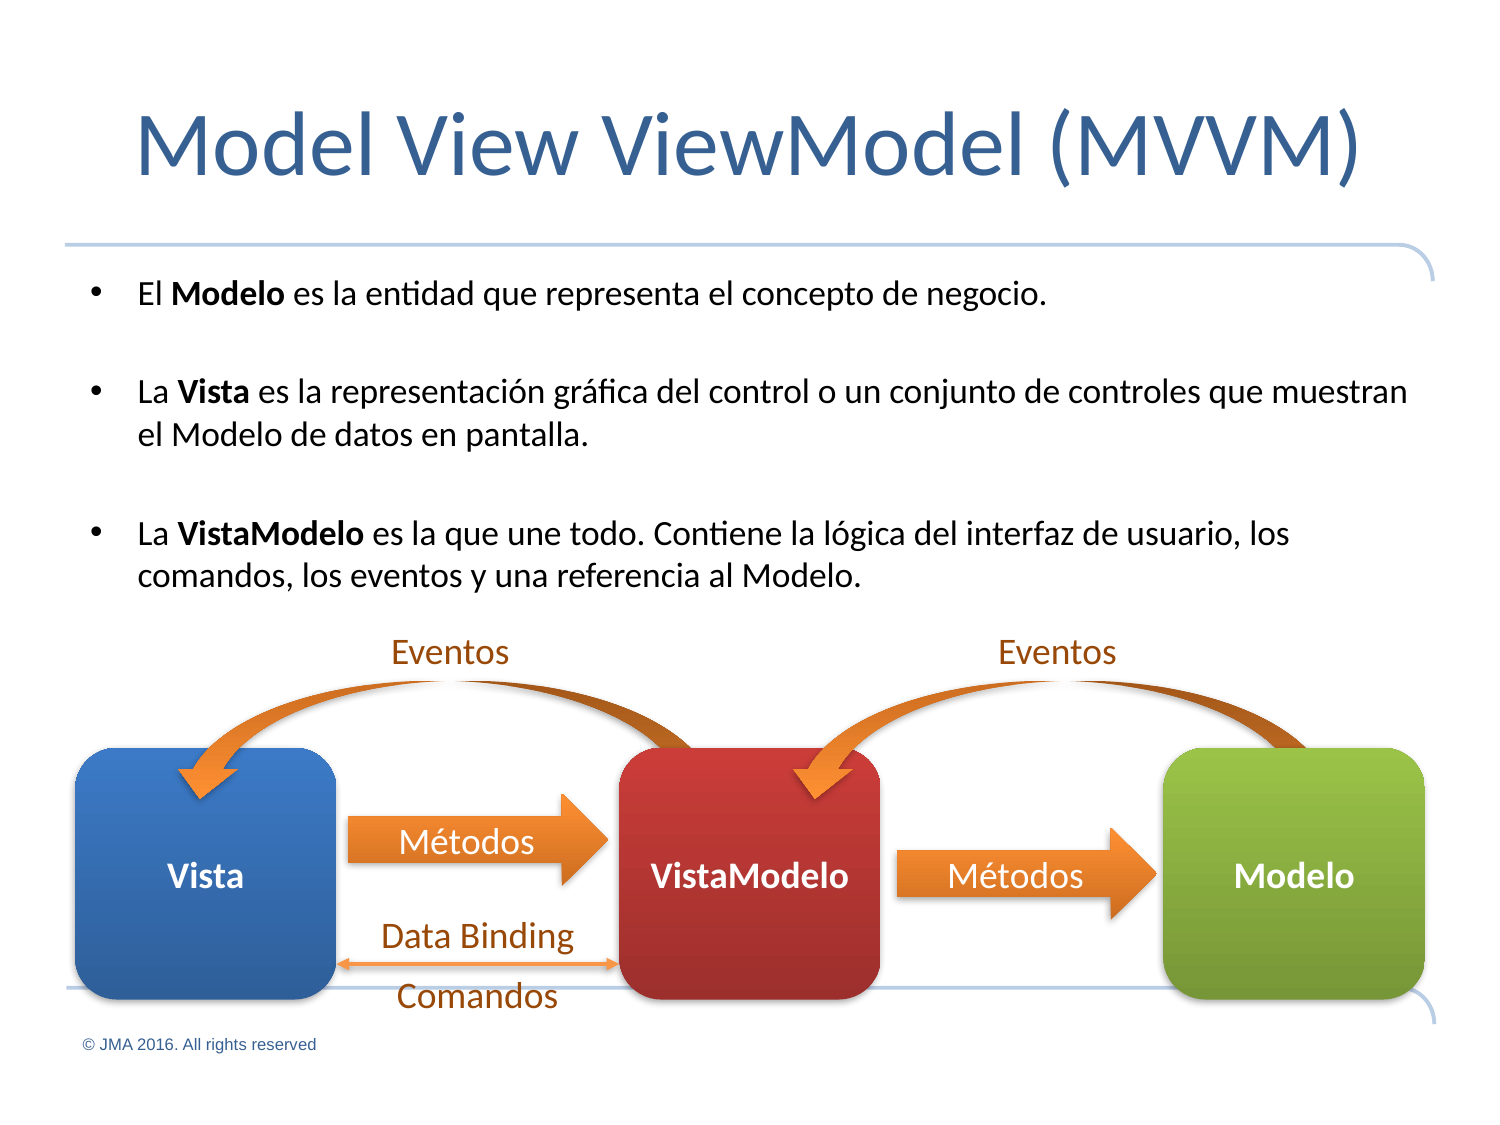

# Model View ViewModel (MVVM)
El Modelo es la entidad que representa el concepto de negocio.

La Vista es la representación gráfica del control o un conjunto de controles que muestran el Modelo de datos en pantalla.

La VistaModelo es la que une todo. Contiene la lógica del interfaz de usuario, los comandos, los eventos y una referencia al Modelo.

Eventos
Eventos

Vista
VistaModelo
Modelo
Métodos
Métodos
Data Binding
Comandos